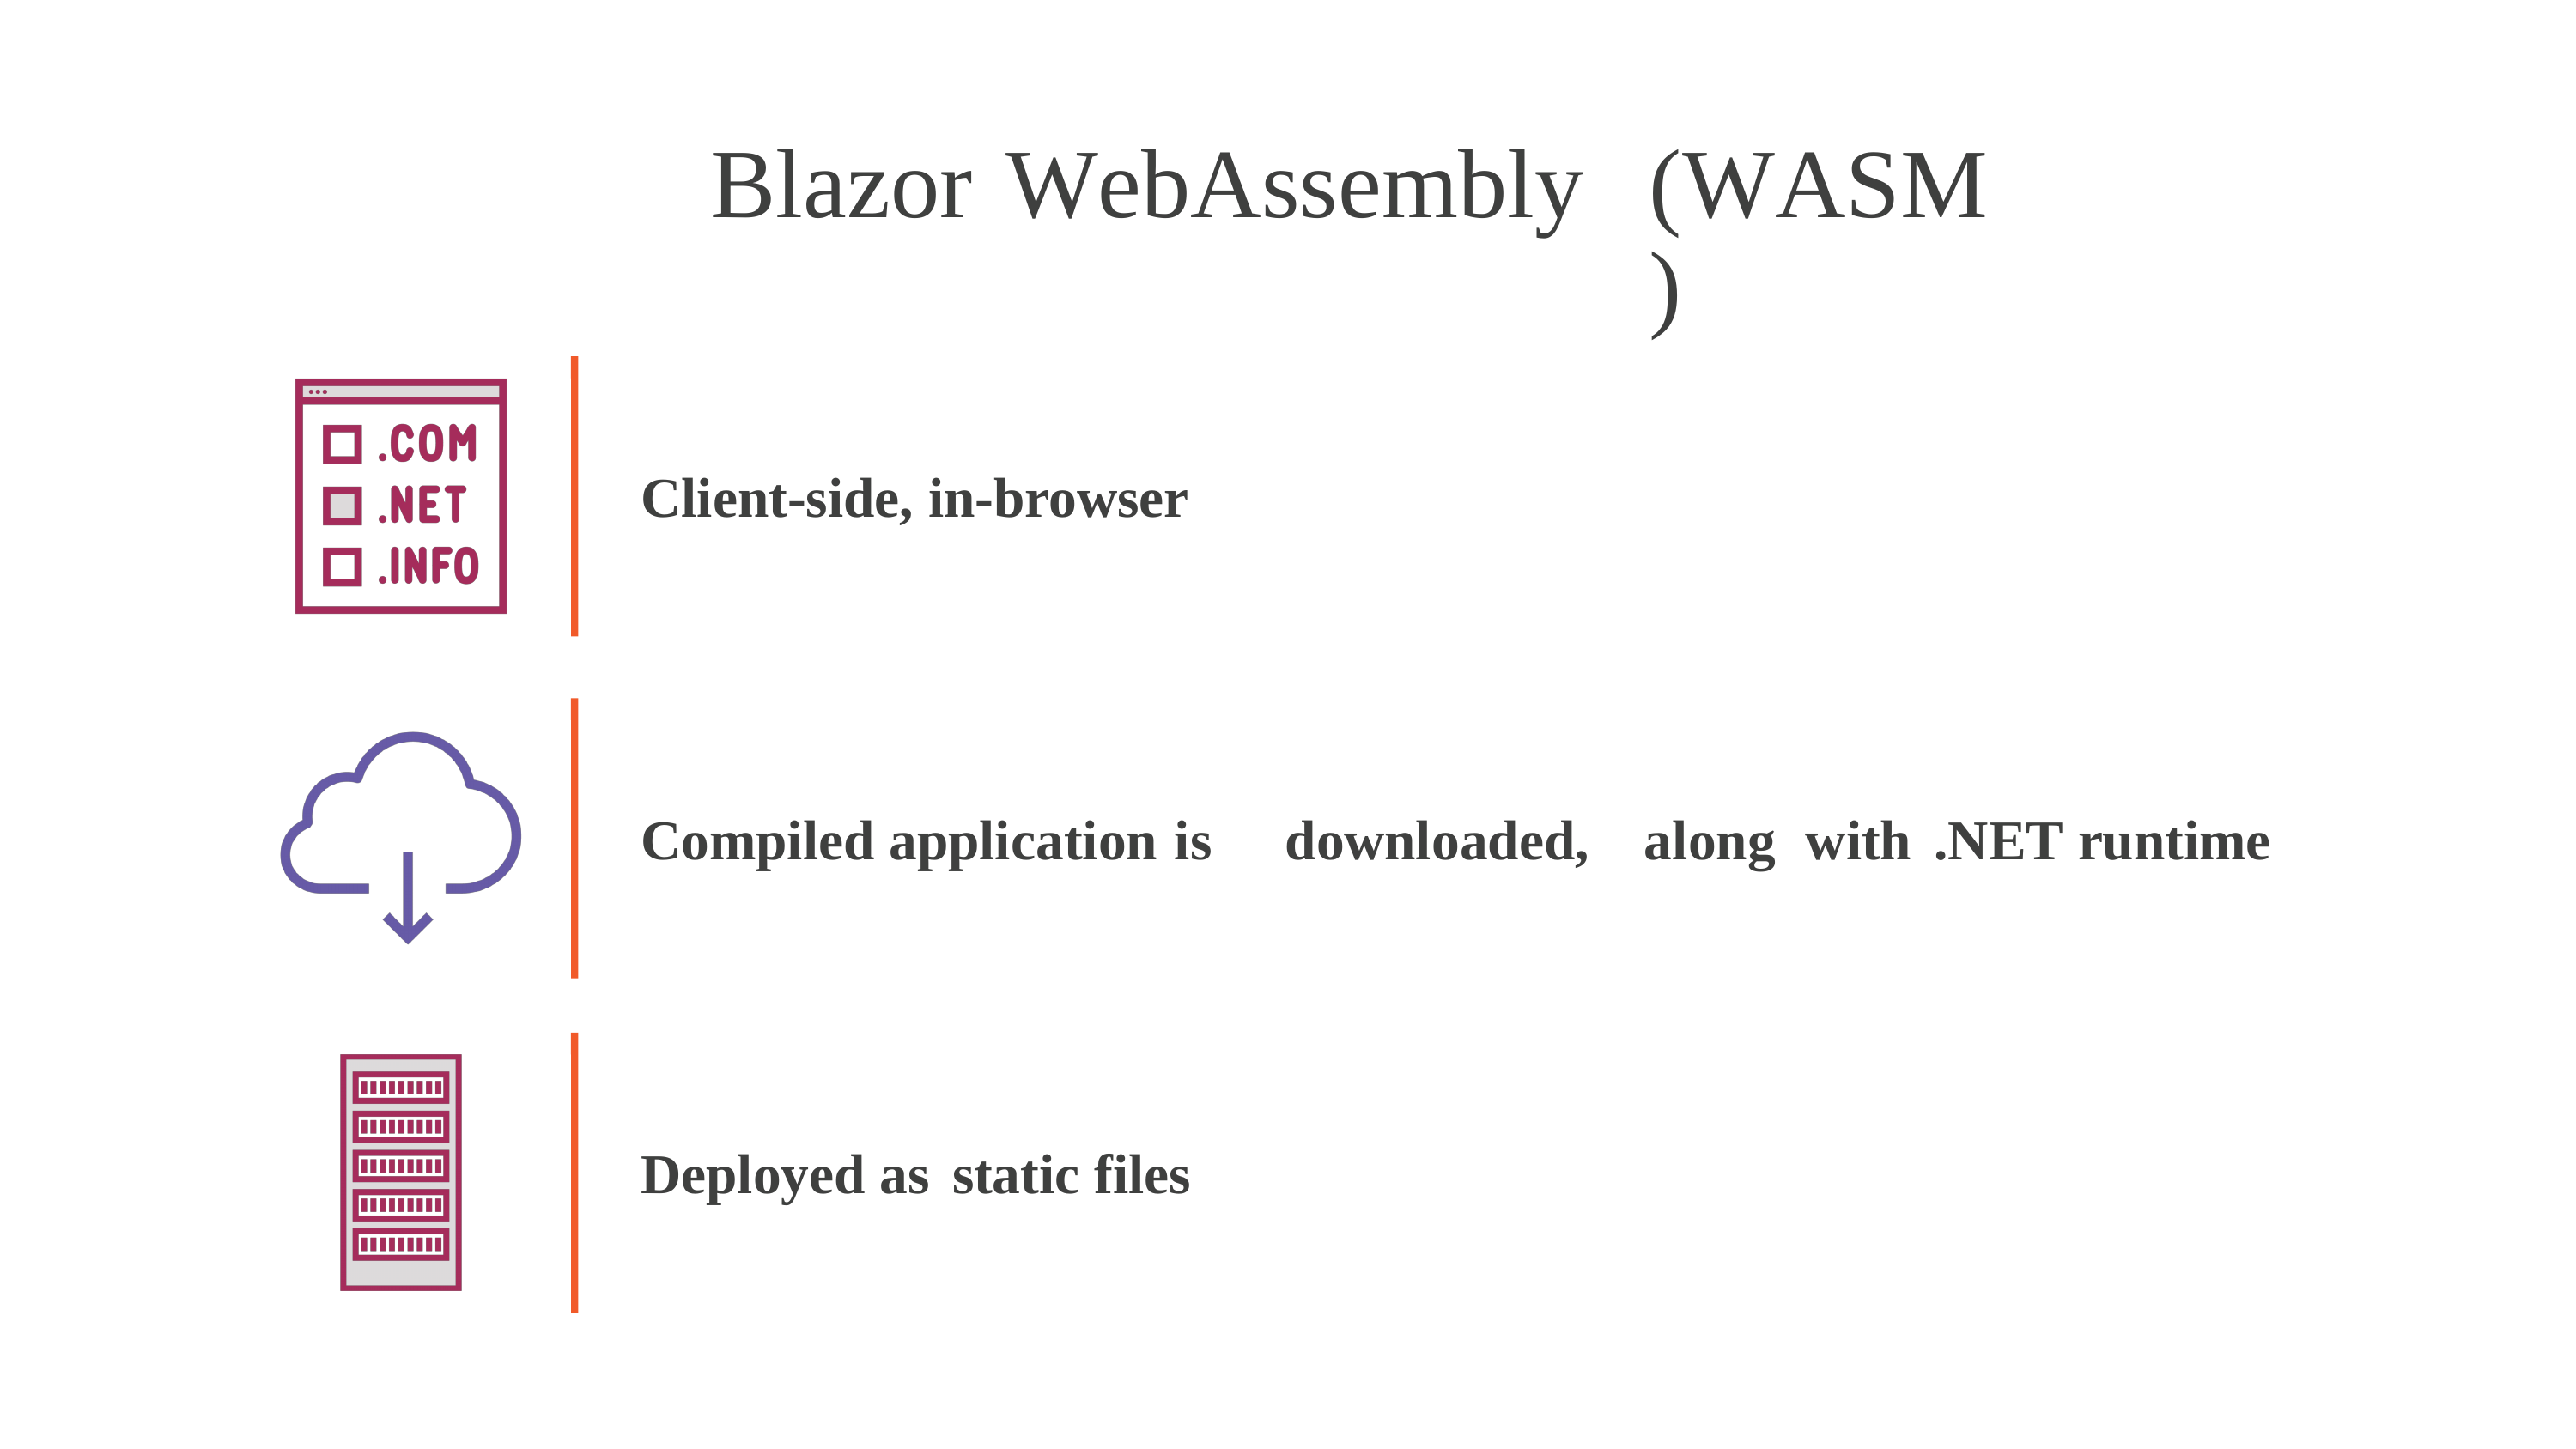

Blazor
WebAssembly
(WASM)

Client-side, in-browser

Compiled application is
downloaded,
along  with .NET
runtime

Deployed as static files